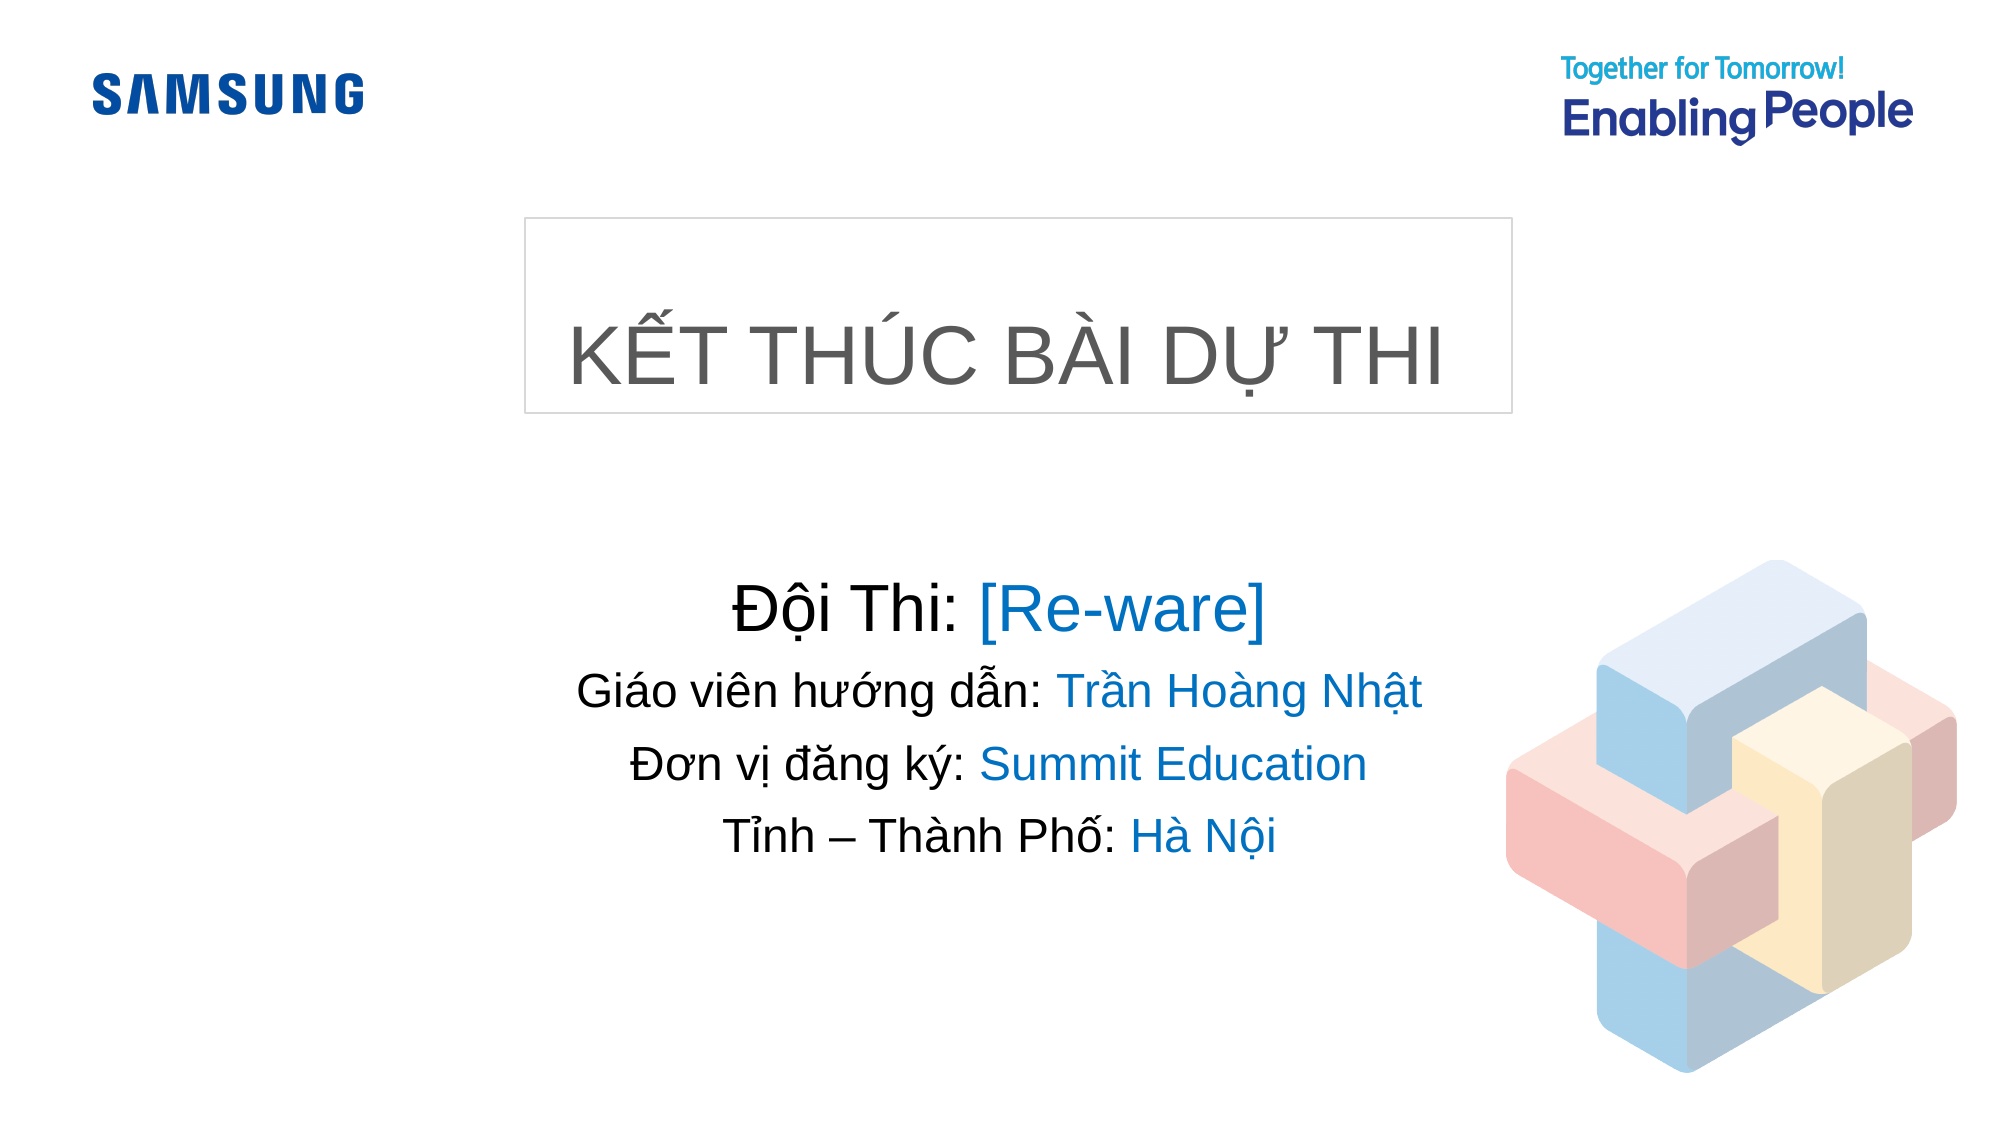

KẾT THÚC BÀI DỰ THI
Đội Thi: [Re-ware]
Giáo viên hướng dẫn: Trần Hoàng Nhật
Đơn vị đăng ký: Summit Education
Tỉnh – Thành Phố: Hà Nội